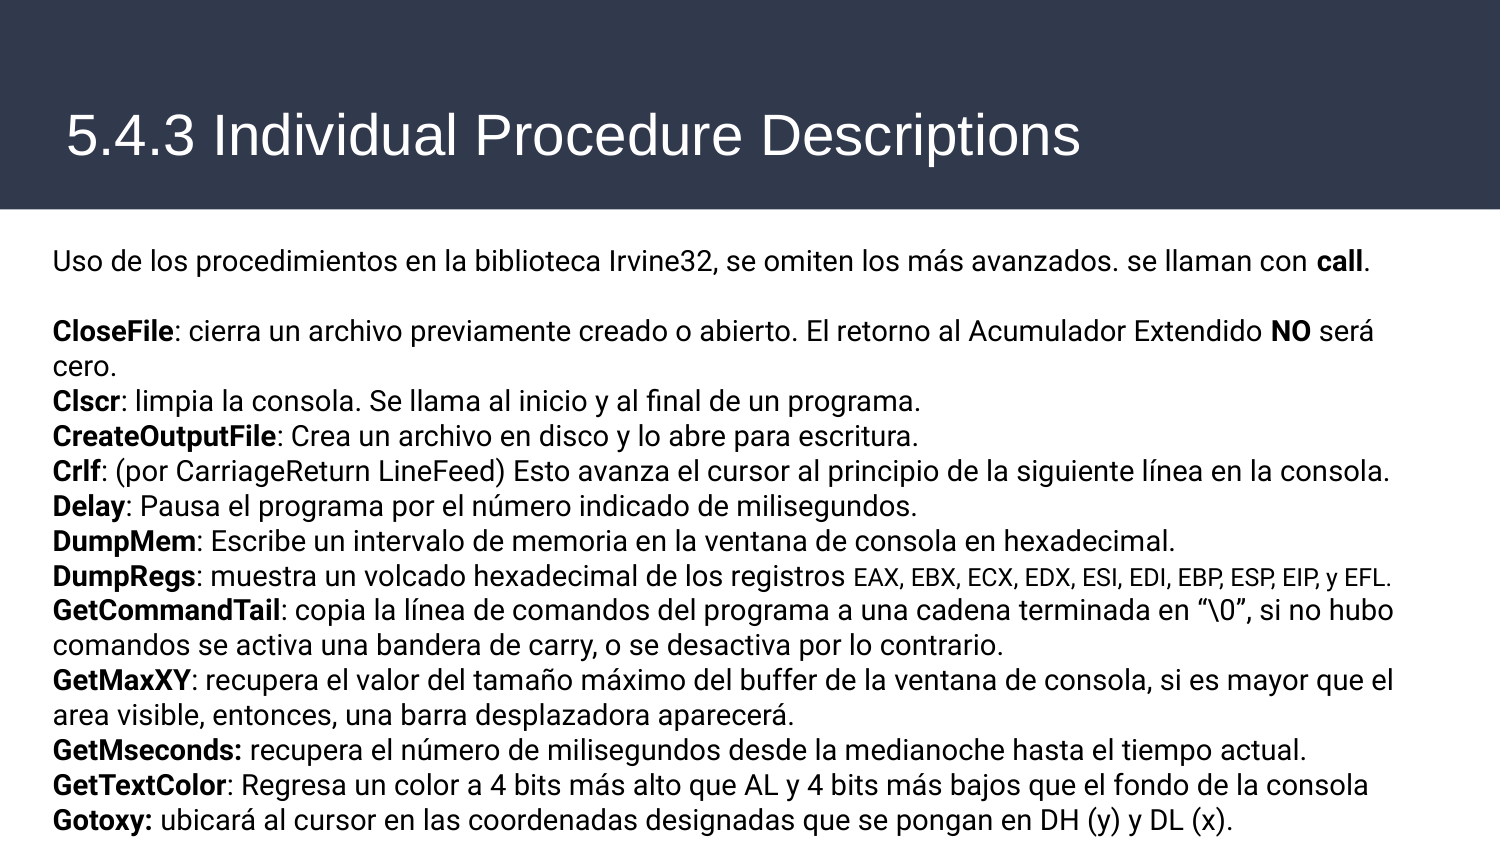

# 5.4.3 Individual Procedure Descriptions
Uso de los procedimientos en la biblioteca Irvine32, se omiten los más avanzados. se llaman con call.

CloseFile: cierra un archivo previamente creado o abierto. El retorno al Acumulador Extendido NO será cero.
Clscr: limpia la consola. Se llama al inicio y al final de un programa.
CreateOutputFile: Crea un archivo en disco y lo abre para escritura.
Crlf: (por CarriageReturn LineFeed) Esto avanza el cursor al principio de la siguiente línea en la consola.
Delay: Pausa el programa por el número indicado de milisegundos.
DumpMem: Escribe un intervalo de memoria en la ventana de consola en hexadecimal.
DumpRegs: muestra un volcado hexadecimal de los registros EAX, EBX, ECX, EDX, ESI, EDI, EBP, ESP, EIP, y EFL.
GetCommandTail: copia la línea de comandos del programa a una cadena terminada en “\0”, si no hubo comandos se activa una bandera de carry, o se desactiva por lo contrario.
GetMaxXY: recupera el valor del tamaño máximo del buffer de la ventana de consola, si es mayor que el area visible, entonces, una barra desplazadora aparecerá.
GetMseconds: recupera el número de milisegundos desde la medianoche hasta el tiempo actual.
GetTextColor: Regresa un color a 4 bits más alto que AL y 4 bits más bajos que el fondo de la consola
Gotoxy: ubicará al cursor en las coordenadas designadas que se pongan en DH (y) y DL (x).